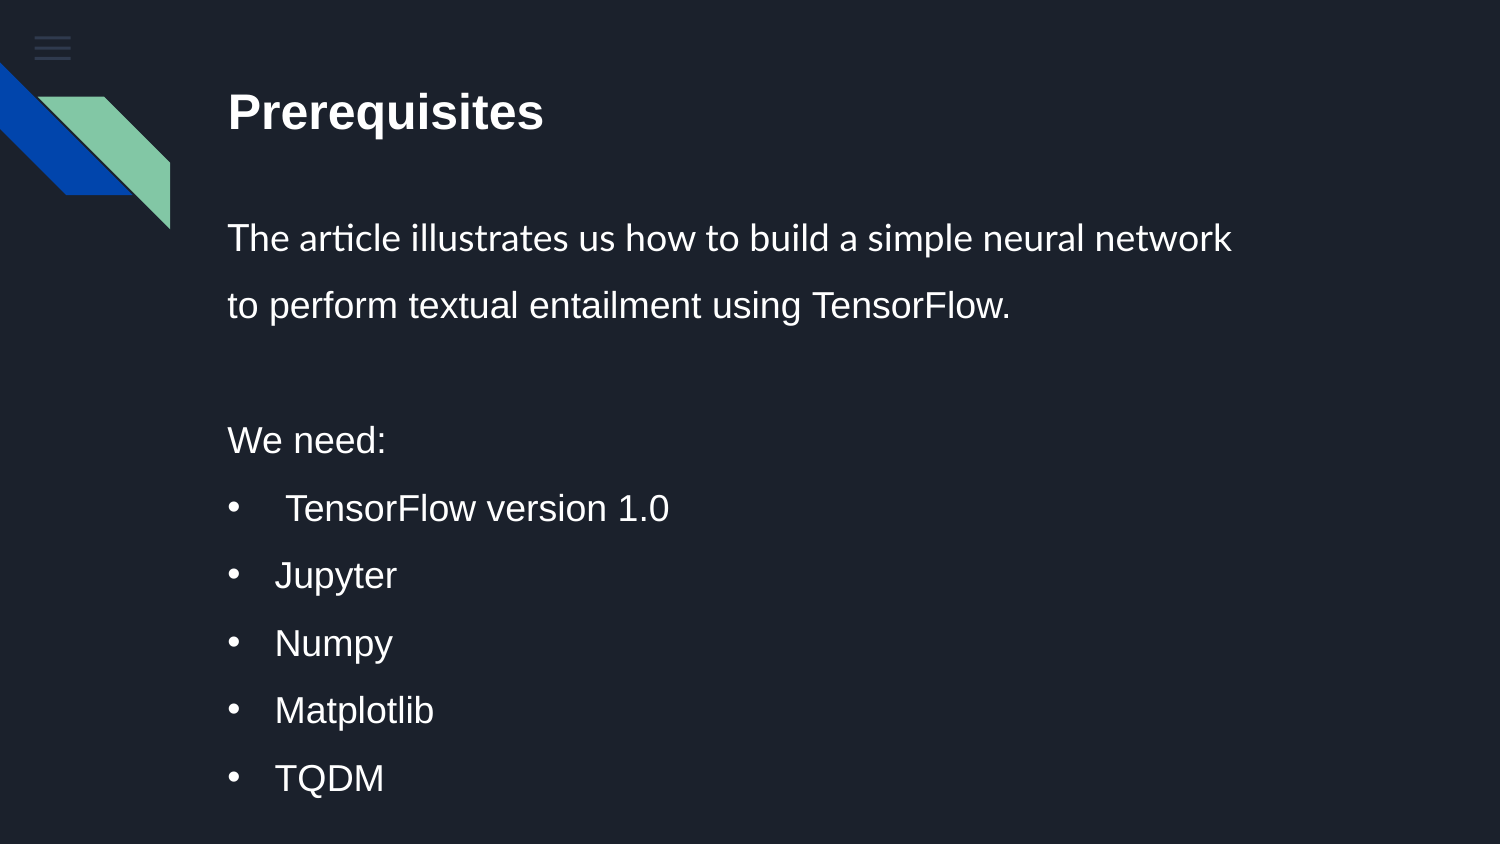

# Prerequisites
The article illustrates us how to build a simple neural network to perform textual entailment using TensorFlow.

We need:
 TensorFlow version 1.0
Jupyter
Numpy
Matplotlib
TQDM